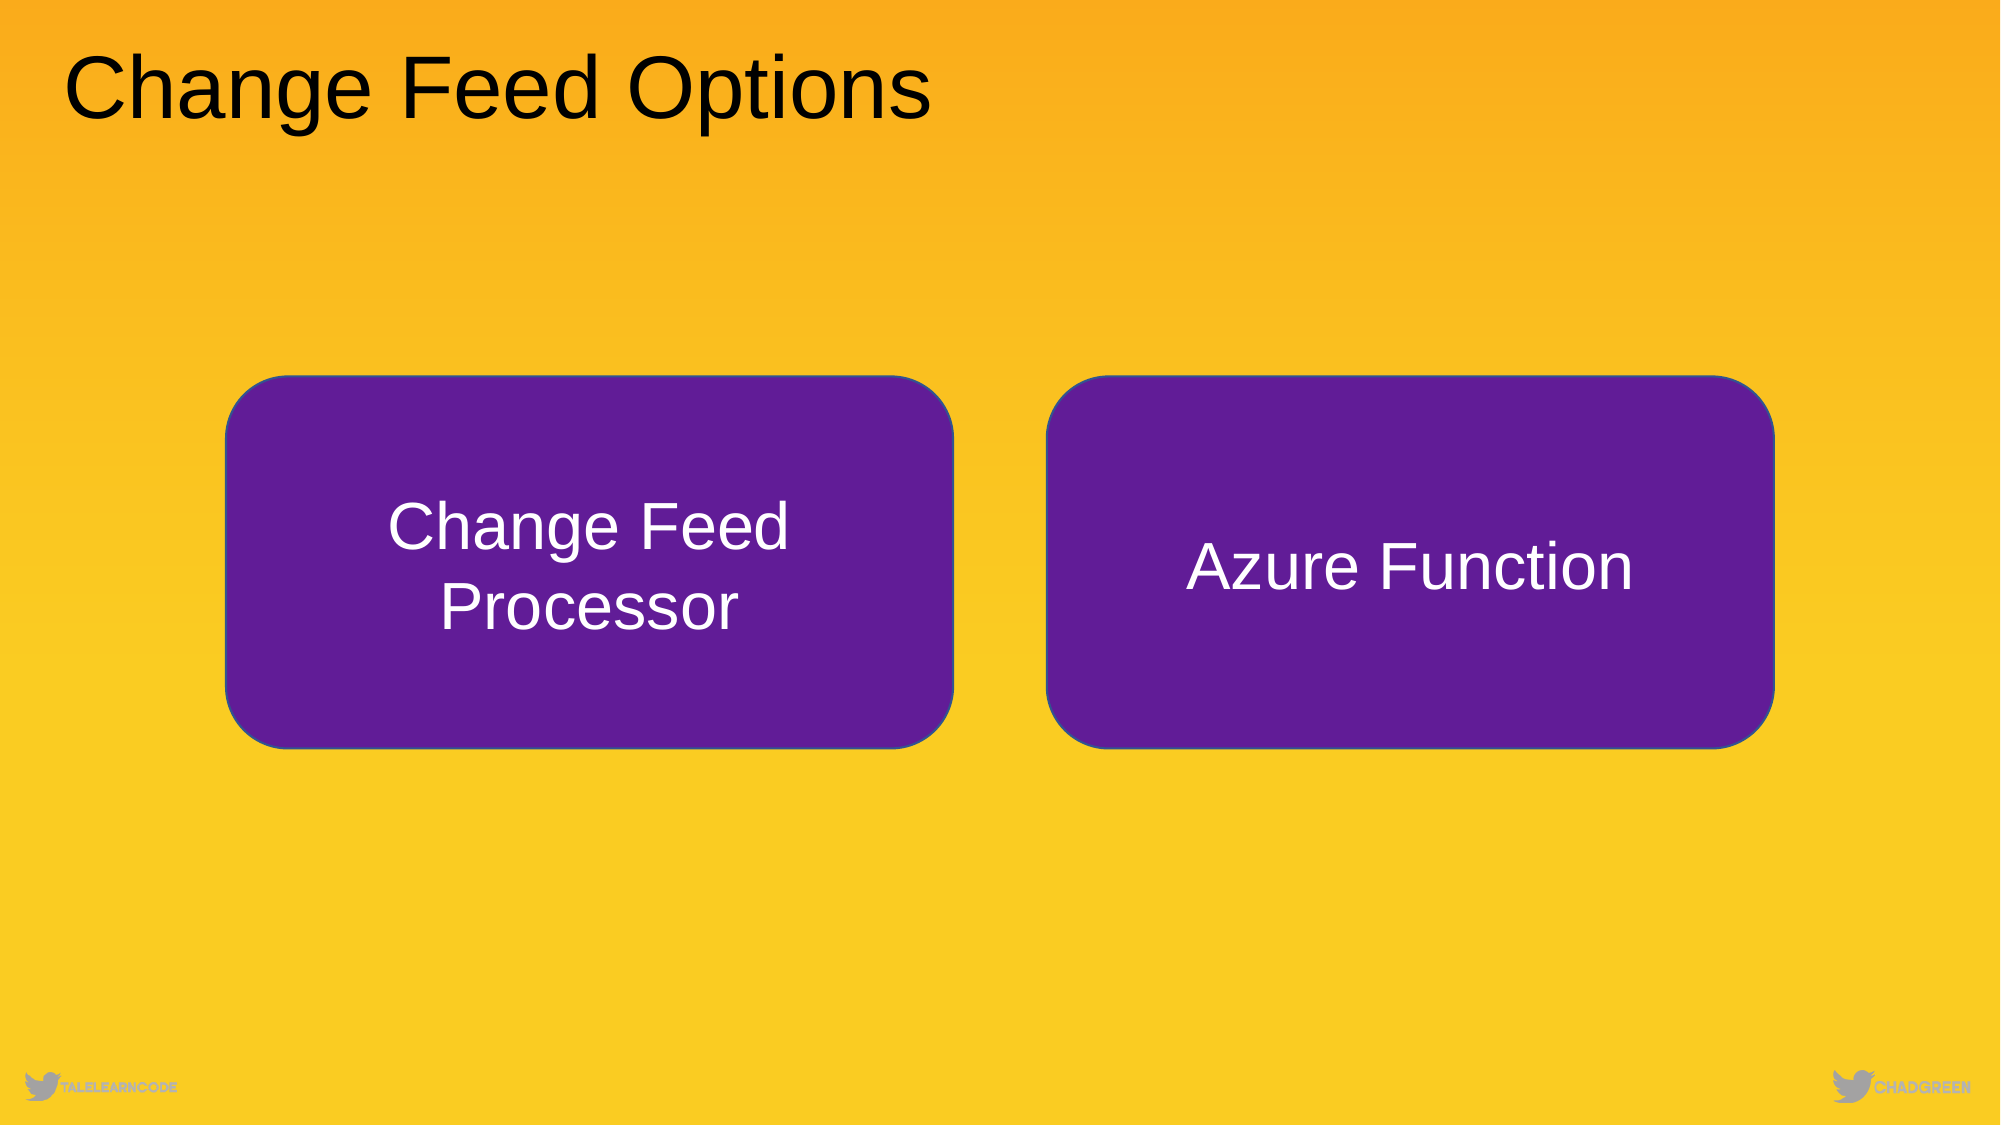

# Change Feed Options
Change Feed Processor
Azure Function